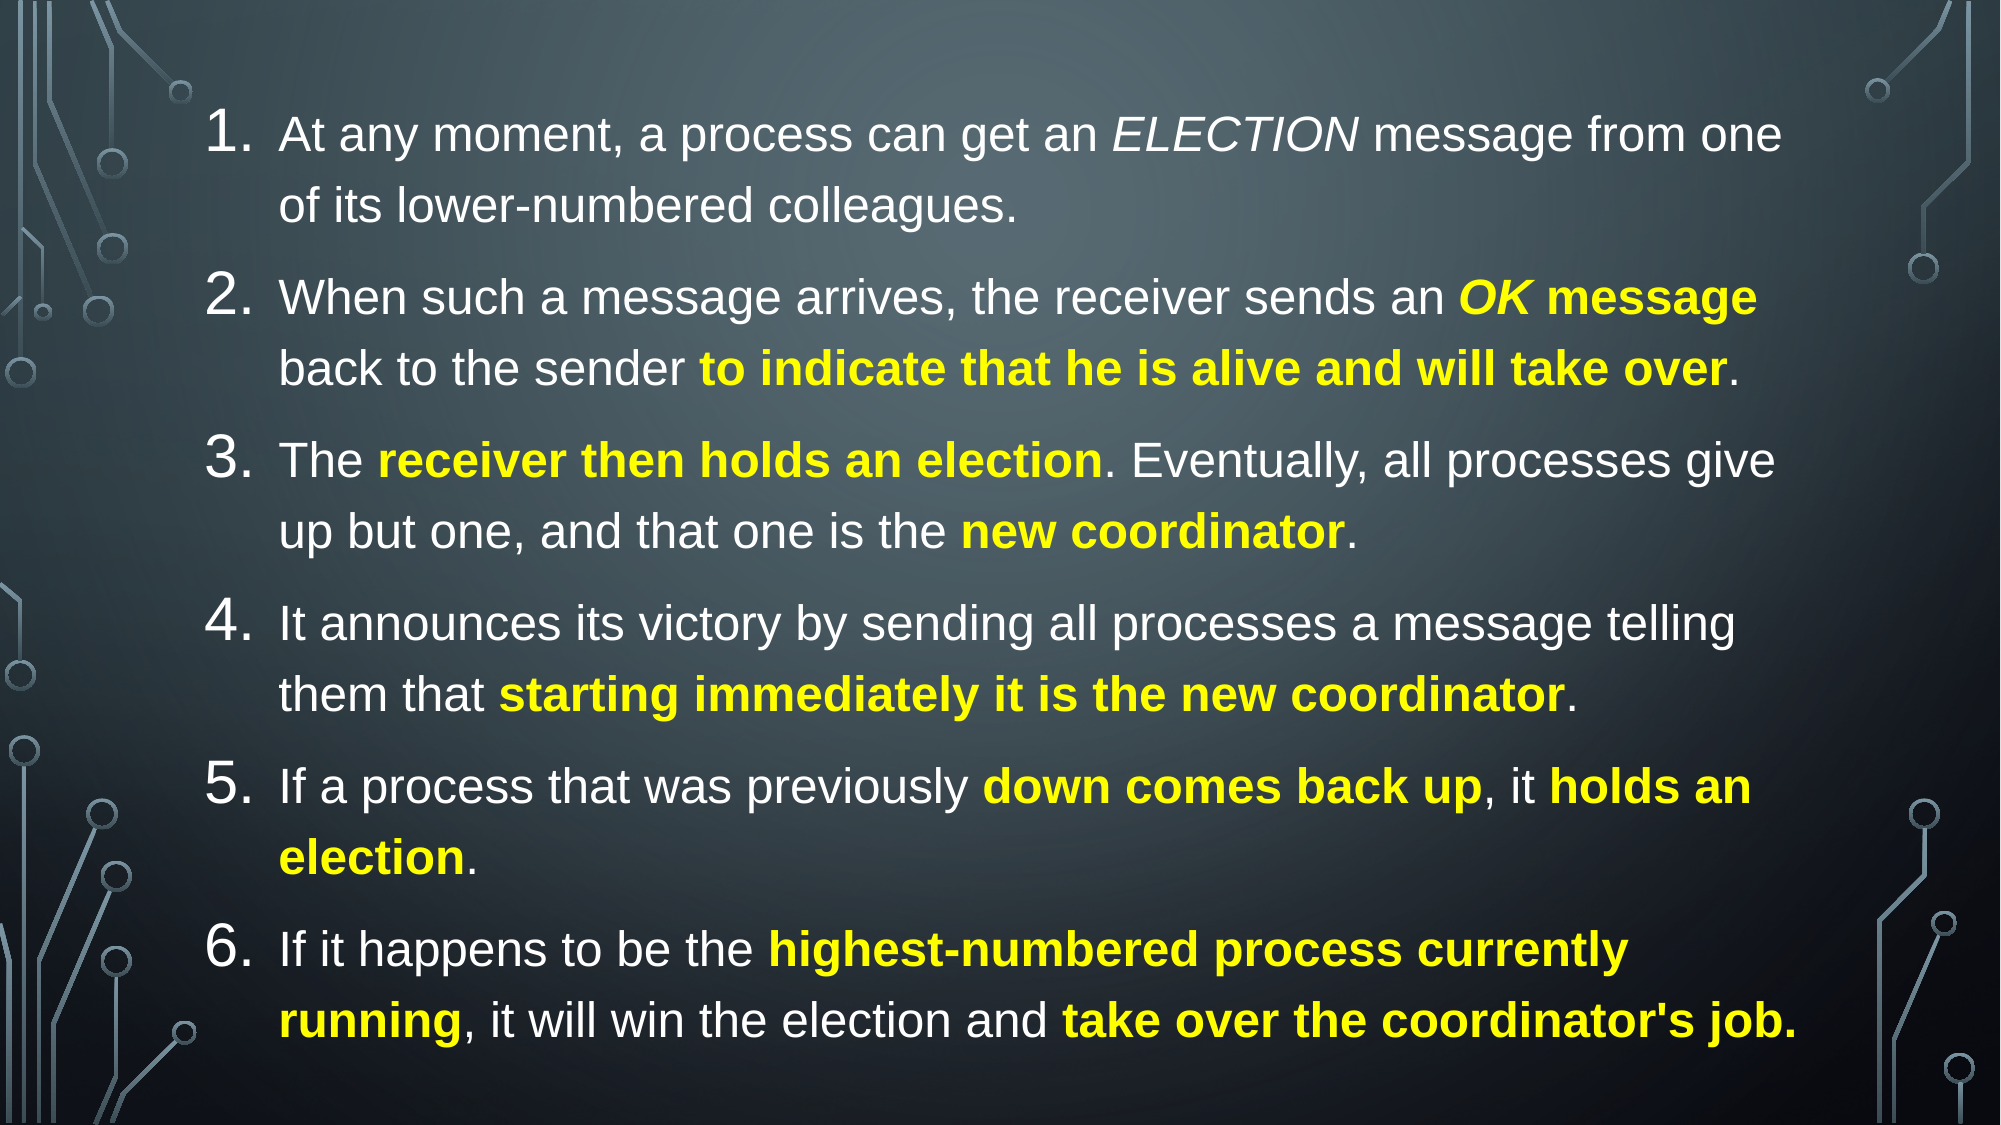

At any moment, a process can get an ELECTION message from one of its lower-numbered colleagues.
When such a message arrives, the receiver sends an OK message back to the sender to indicate that he is alive and will take over.
The receiver then holds an election. Eventually, all processes give up but one, and that one is the new coordinator.
It announces its victory by sending all processes a message telling them that starting immediately it is the new coordinator.
If a process that was previously down comes back up, it holds an election.
If it happens to be the highest-numbered process currently running, it will win the election and take over the coordinator's job.